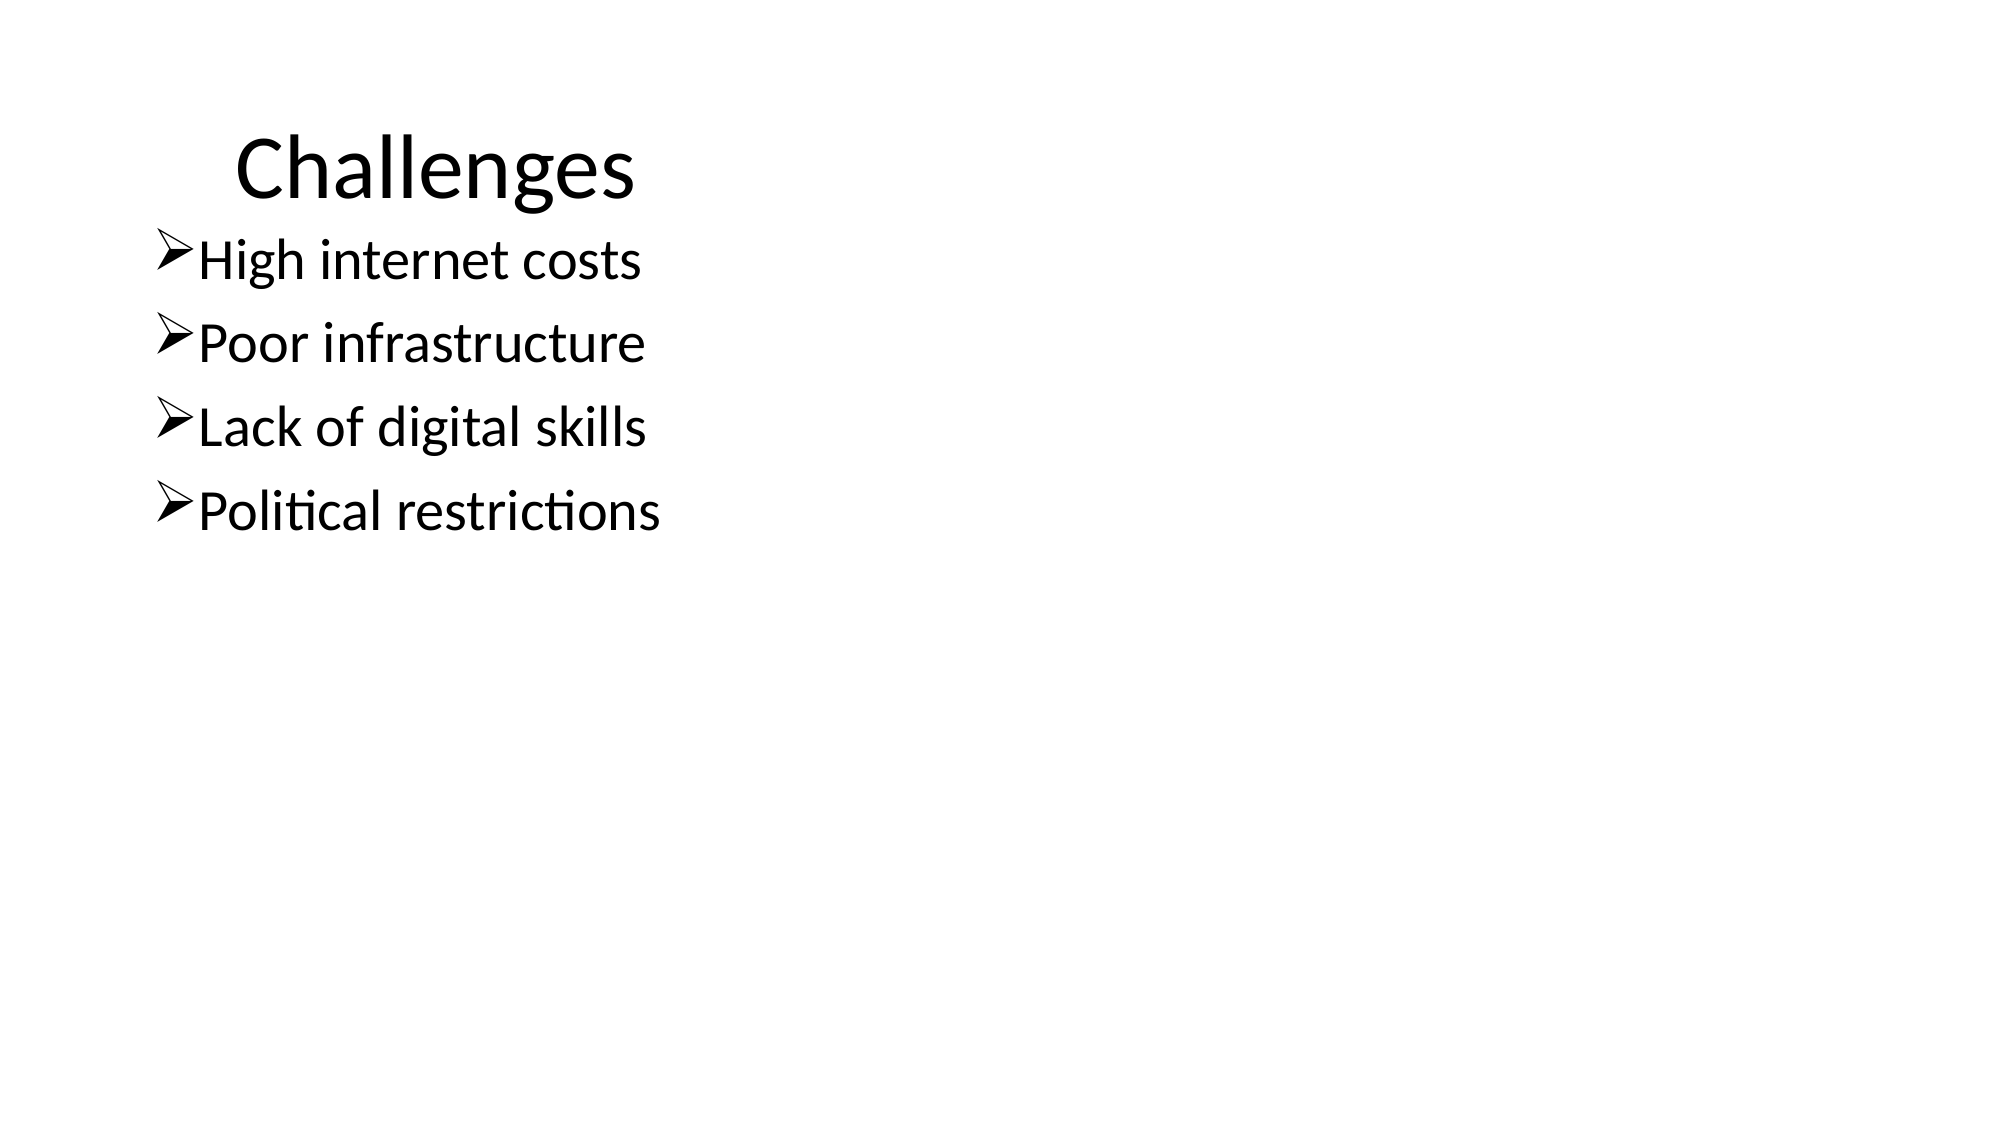

# Challenges
High internet costs
Poor infrastructure
Lack of digital skills
Political restrictions